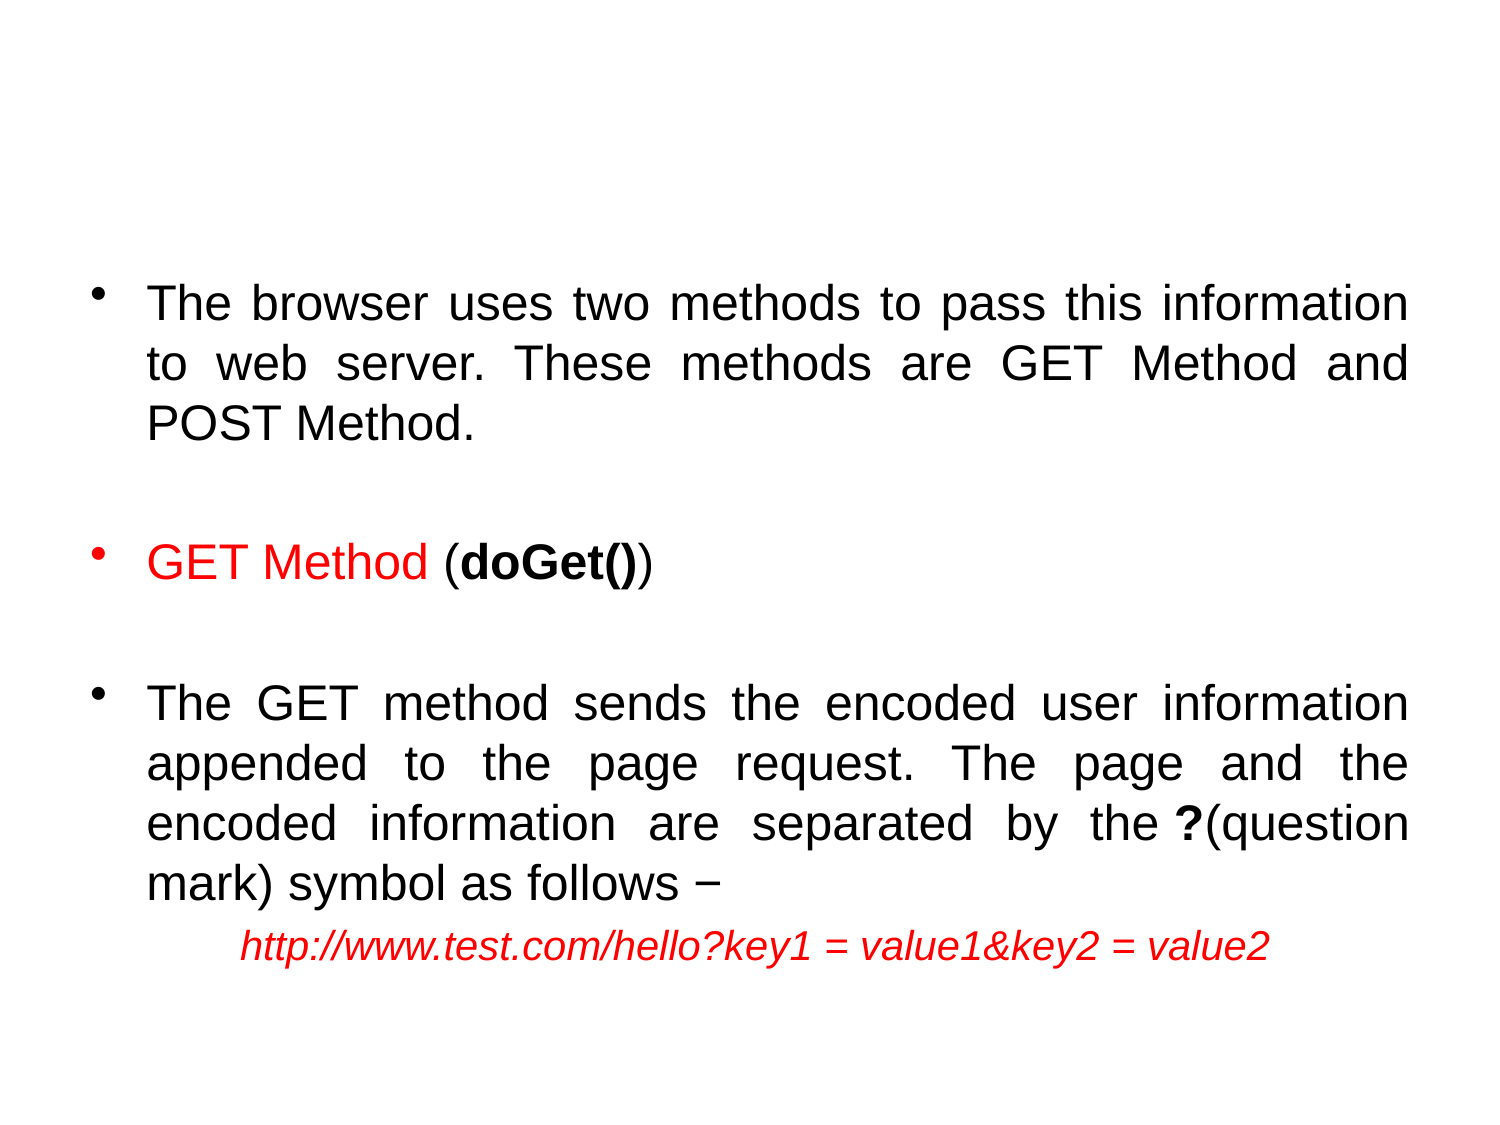

#
The browser uses two methods to pass this information to web server. These methods are GET Method and POST Method.

GET Method (doGet())

The GET method sends the encoded user information appended to the page request. The page and the encoded information are separated by the ?(question mark) symbol as follows −
	http://www.test.com/hello?key1 = value1&key2 = value2